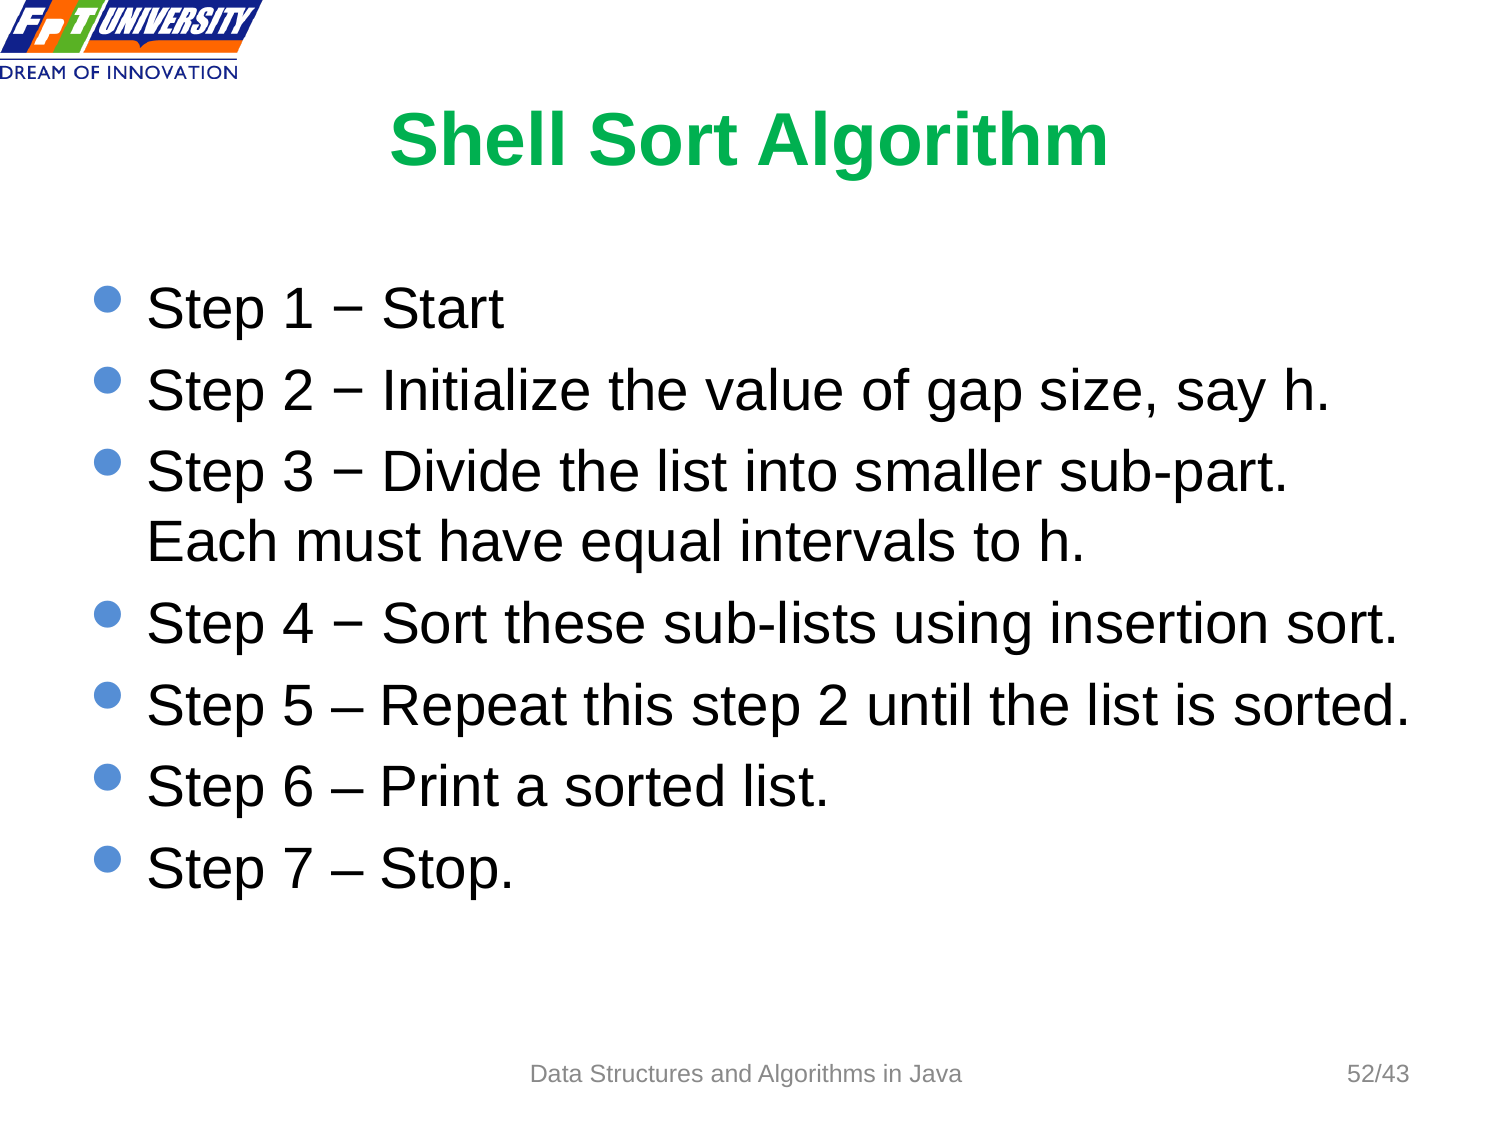

# Shell Sort Algorithm
Step 1 − Start
Step 2 − Initialize the value of gap size, say h.
Step 3 − Divide the list into smaller sub-part. Each must have equal intervals to h.
Step 4 − Sort these sub-lists using insertion sort.
Step 5 – Repeat this step 2 until the list is sorted.
Step 6 – Print a sorted list.
Step 7 – Stop.
Data Structures and Algorithms in Java
52/43